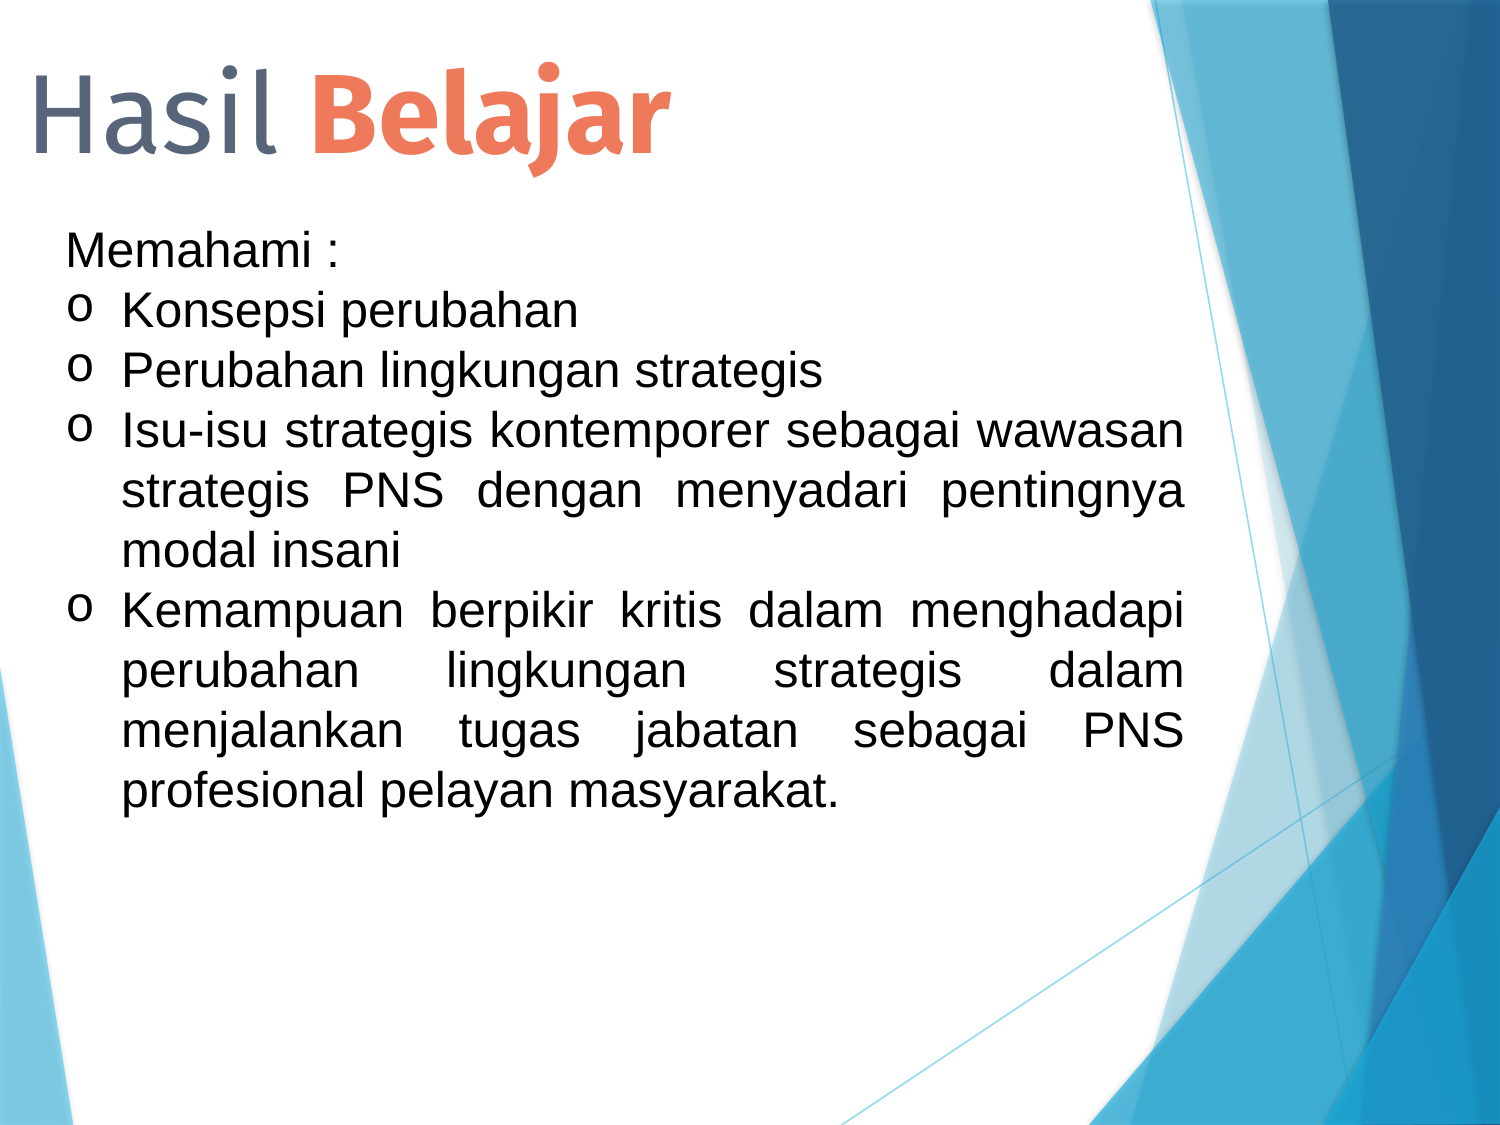

Hasil Belajar
Memahami :
Konsepsi perubahan
Perubahan lingkungan strategis
Isu-isu strategis kontemporer sebagai wawasan strategis PNS dengan menyadari pentingnya modal insani
Kemampuan berpikir kritis dalam menghadapi perubahan lingkungan strategis dalam menjalankan tugas jabatan sebagai PNS profesional pelayan masyarakat.